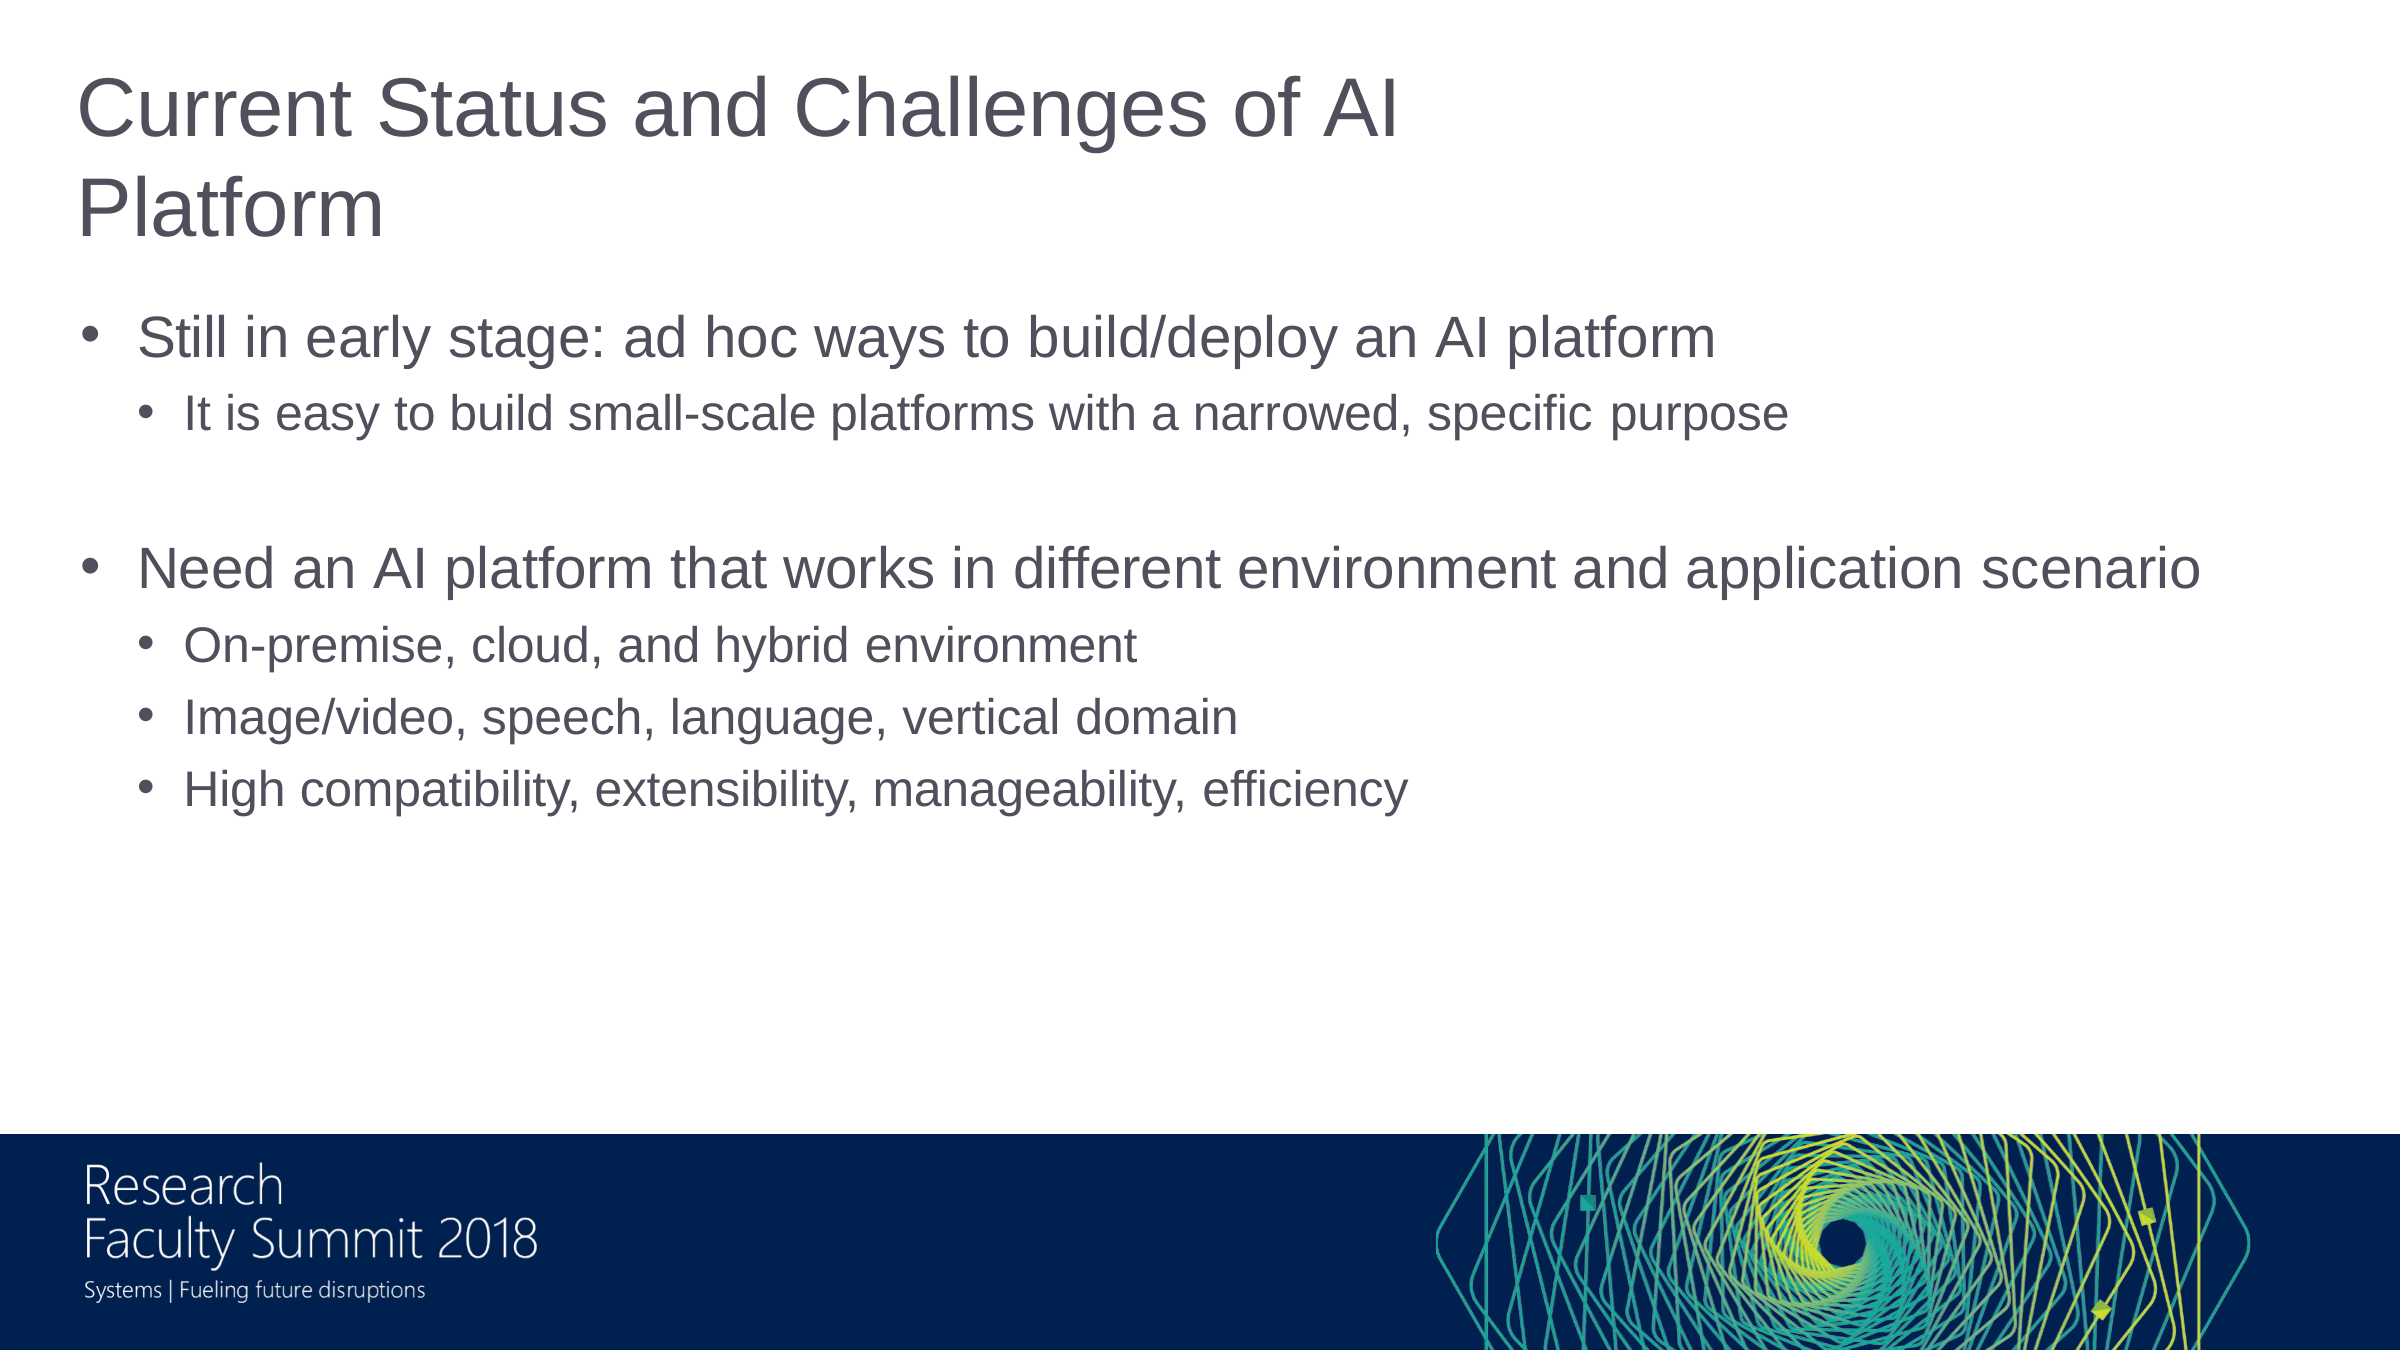

# Current Status and Challenges of AI Platform
Still in early stage: ad hoc ways to build/deploy an AI platform
It is easy to build small-scale platforms with a narrowed, specific purpose

Need an AI platform that works in different environment and application scenario
On-premise, cloud, and hybrid environment
Image/video, speech, language, vertical domain
High compatibility, extensibility, manageability, efficiency